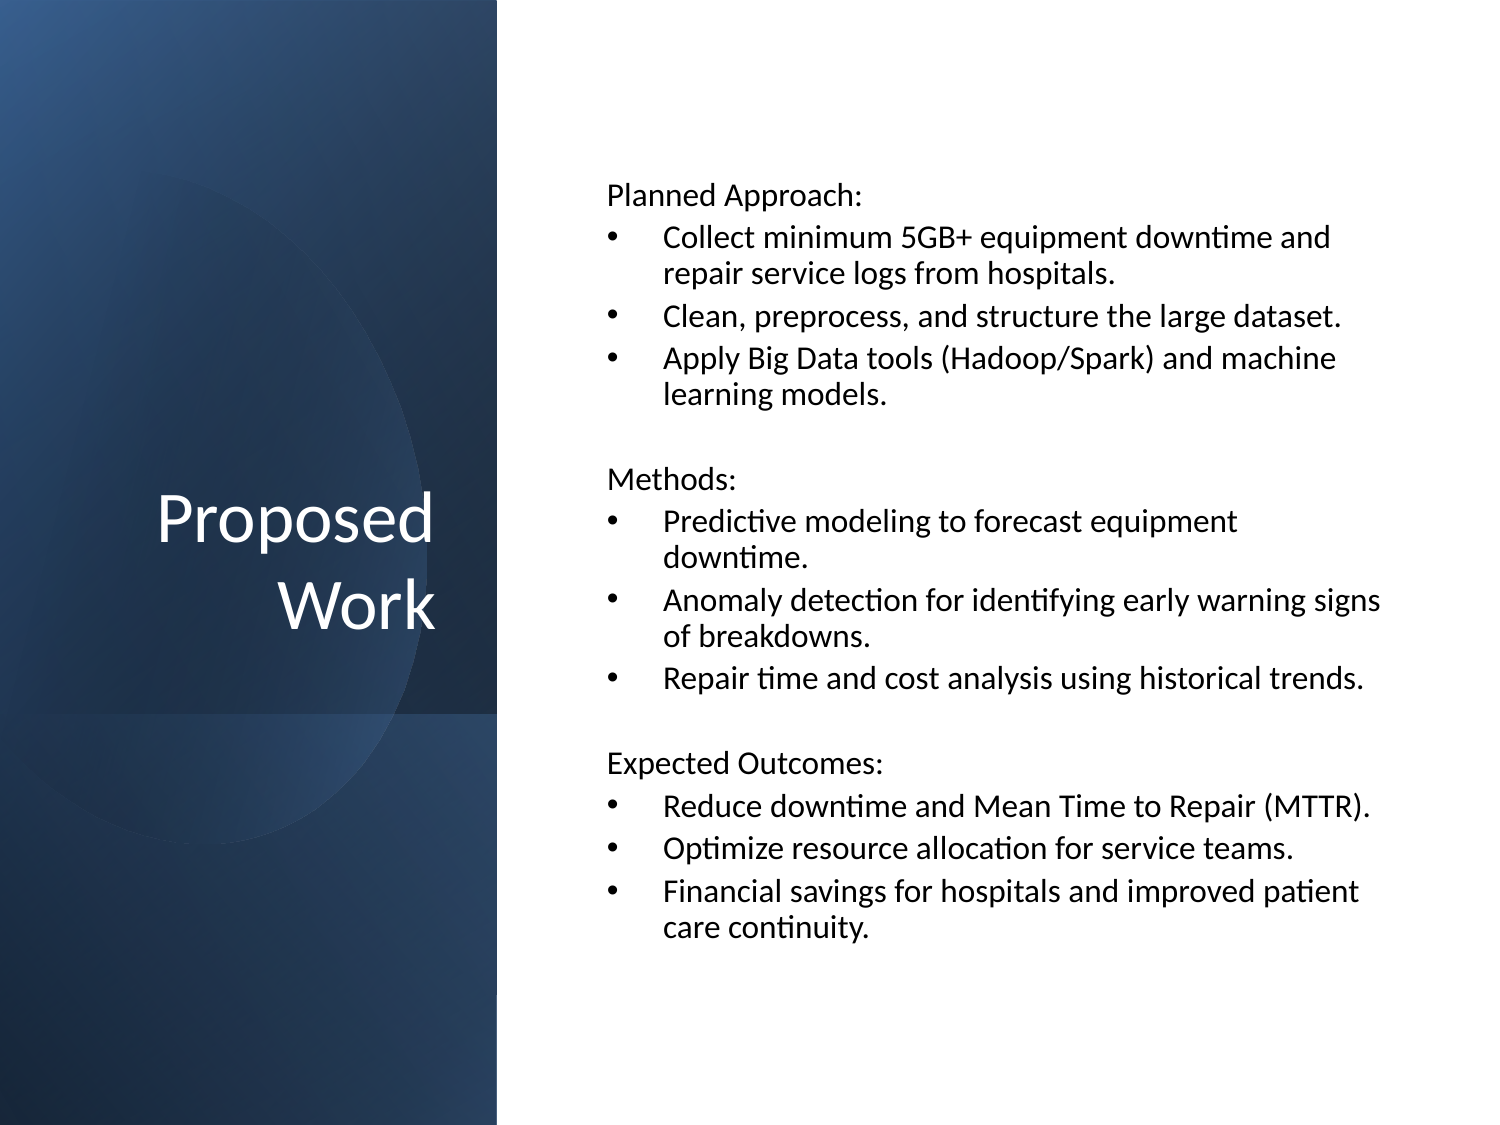

# Proposed Work
Planned Approach:
Collect minimum 5GB+ equipment downtime and repair service logs from hospitals.
Clean, preprocess, and structure the large dataset.
Apply Big Data tools (Hadoop/Spark) and machine learning models.

Methods:
Predictive modeling to forecast equipment downtime.
Anomaly detection for identifying early warning signs of breakdowns.
Repair time and cost analysis using historical trends.

Expected Outcomes:
Reduce downtime and Mean Time to Repair (MTTR).
Optimize resource allocation for service teams.
Financial savings for hospitals and improved patient care continuity.

16